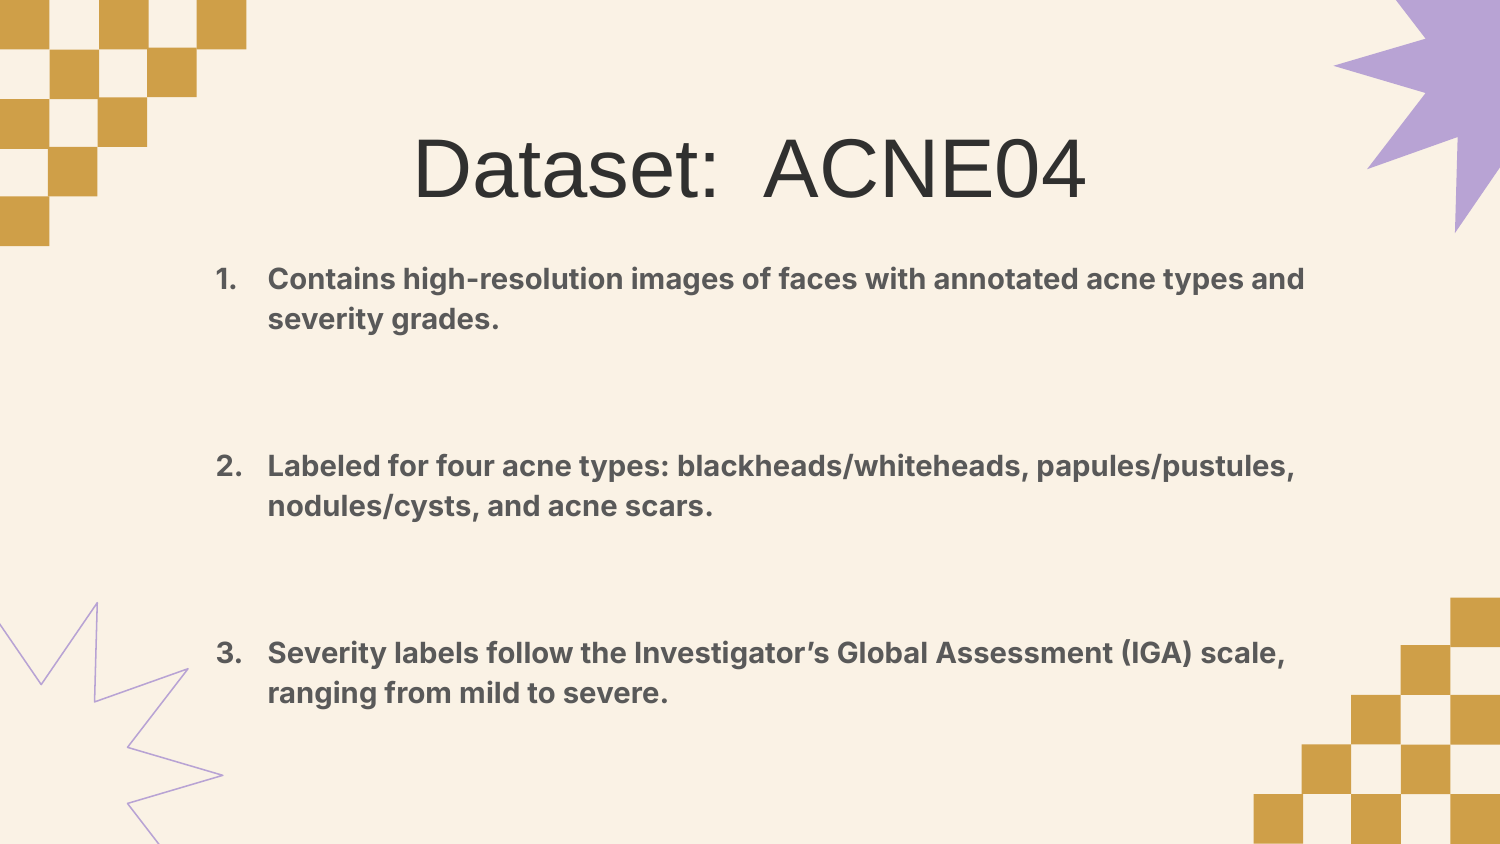

Dataset:  ACNE04

Contains high-resolution images of faces with annotated acne types and severity grades.

Labeled for four acne types: blackheads/whiteheads, papules/pustules, nodules/cysts, and acne scars.

Severity labels follow the Investigator’s Global Assessment (IGA) scale, ranging from mild to severe.